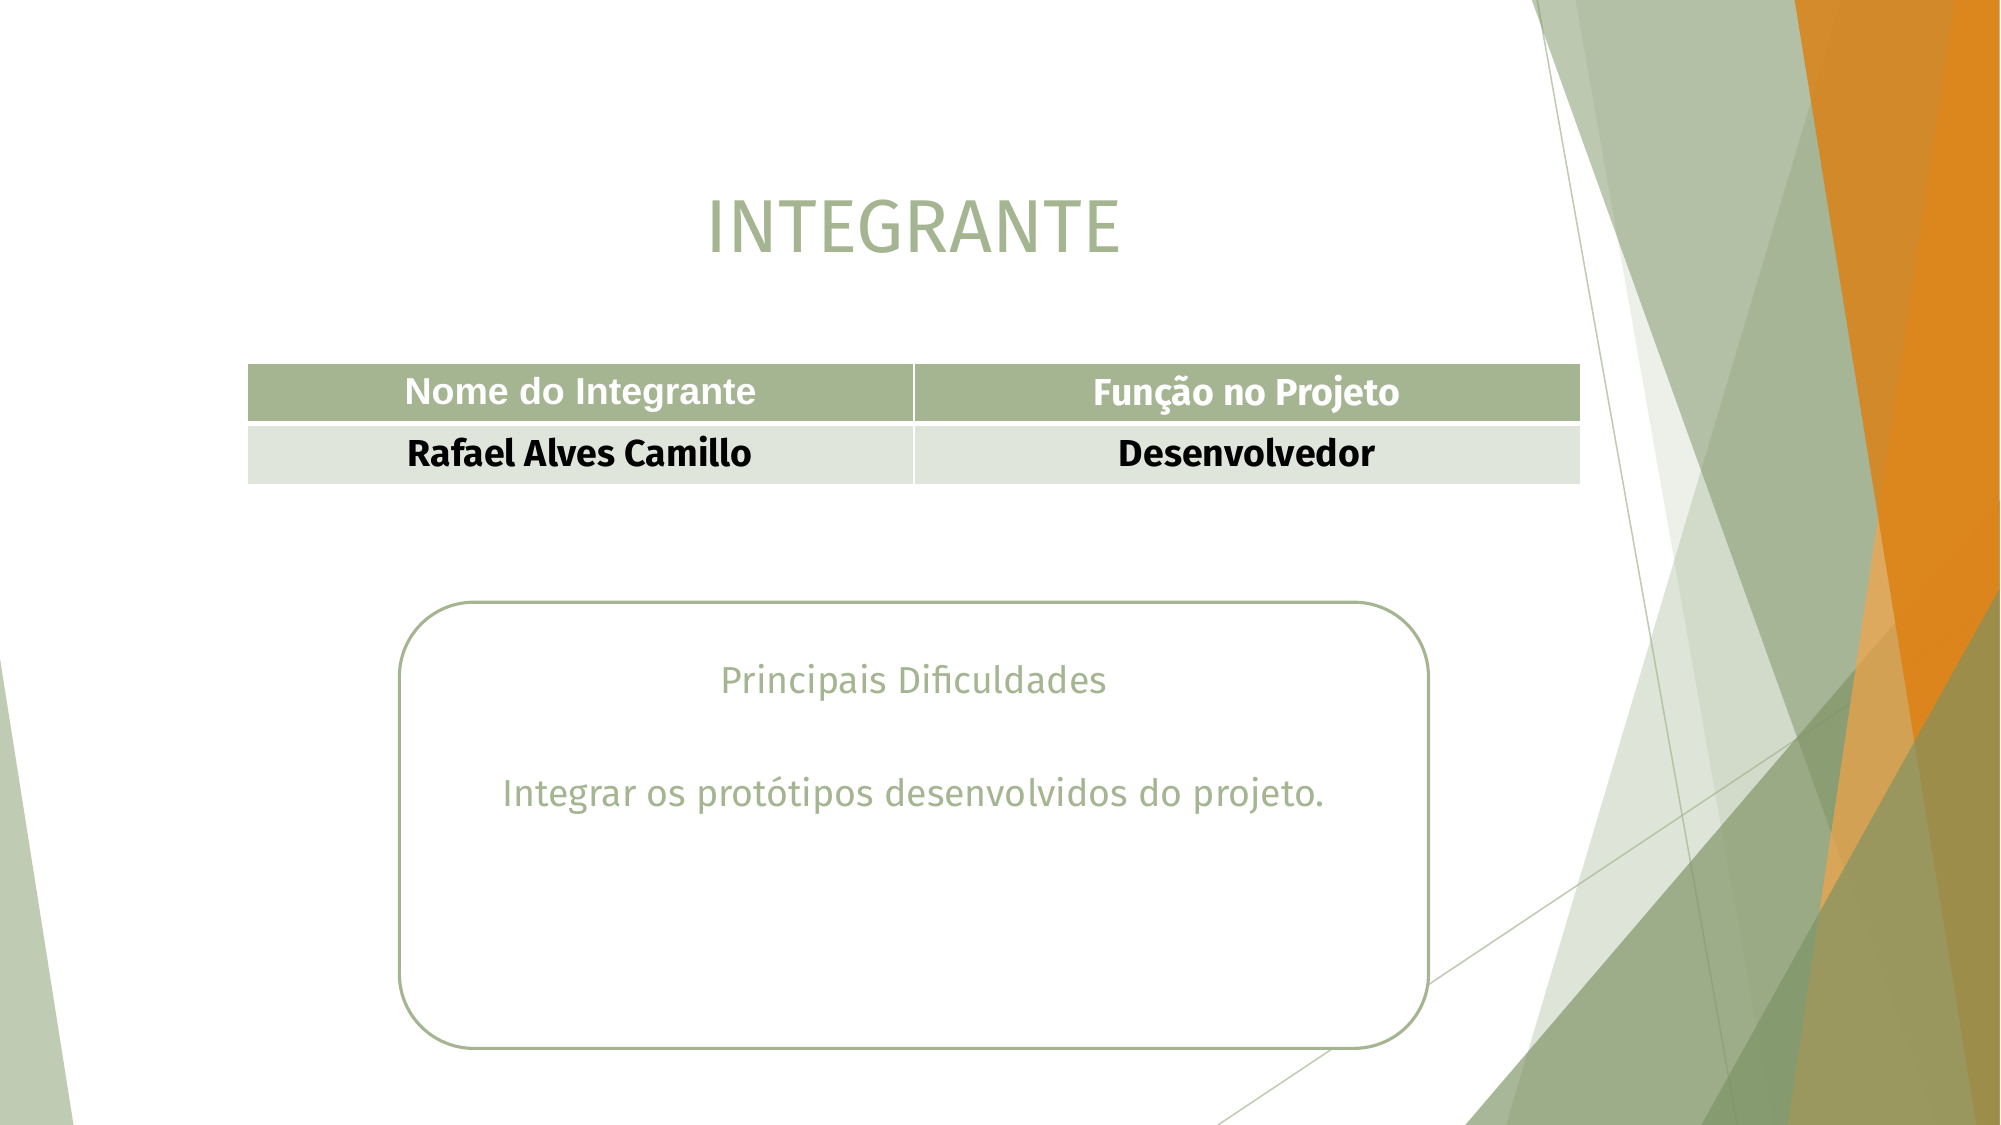

# INTEGRANTE
| Nome do Integrante | Função no Projeto |
| --- | --- |
| Rafael Alves Camillo | Desenvolvedor |
Principais Dificuldades

Integrar os protótipos desenvolvidos do projeto.